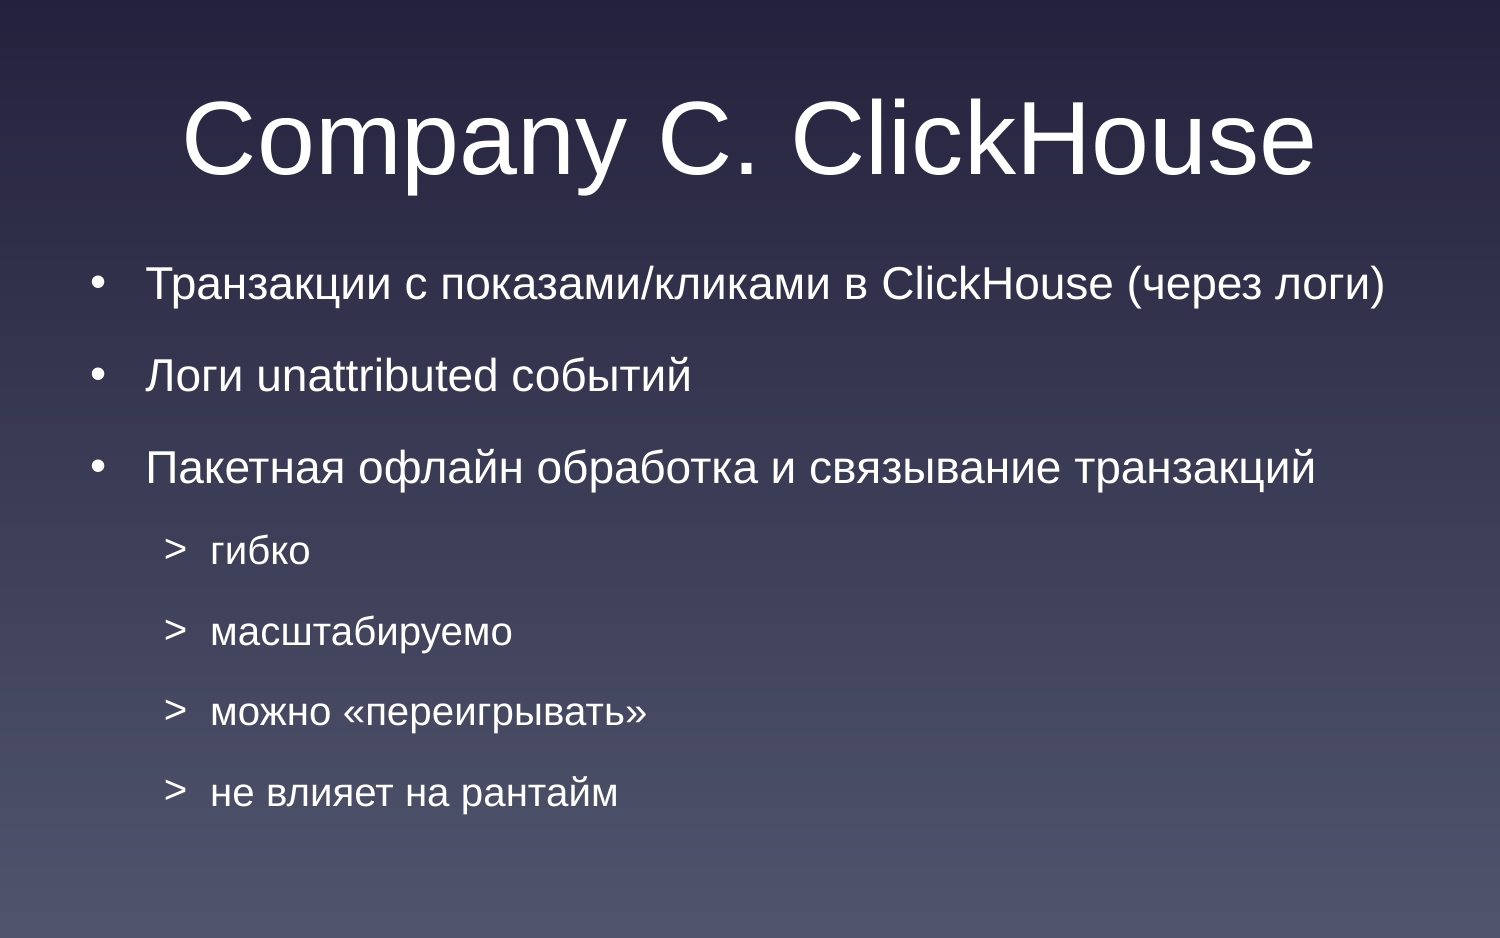

# Company С. ClickHouse
Транзакции с показами/кликами в ClickHouse (через логи)
Логи unattributed событий
Пакетная офлайн обработка и связывание транзакций
гибко
масштабируемо
можно «переигрывать»
не влияет на рантайм